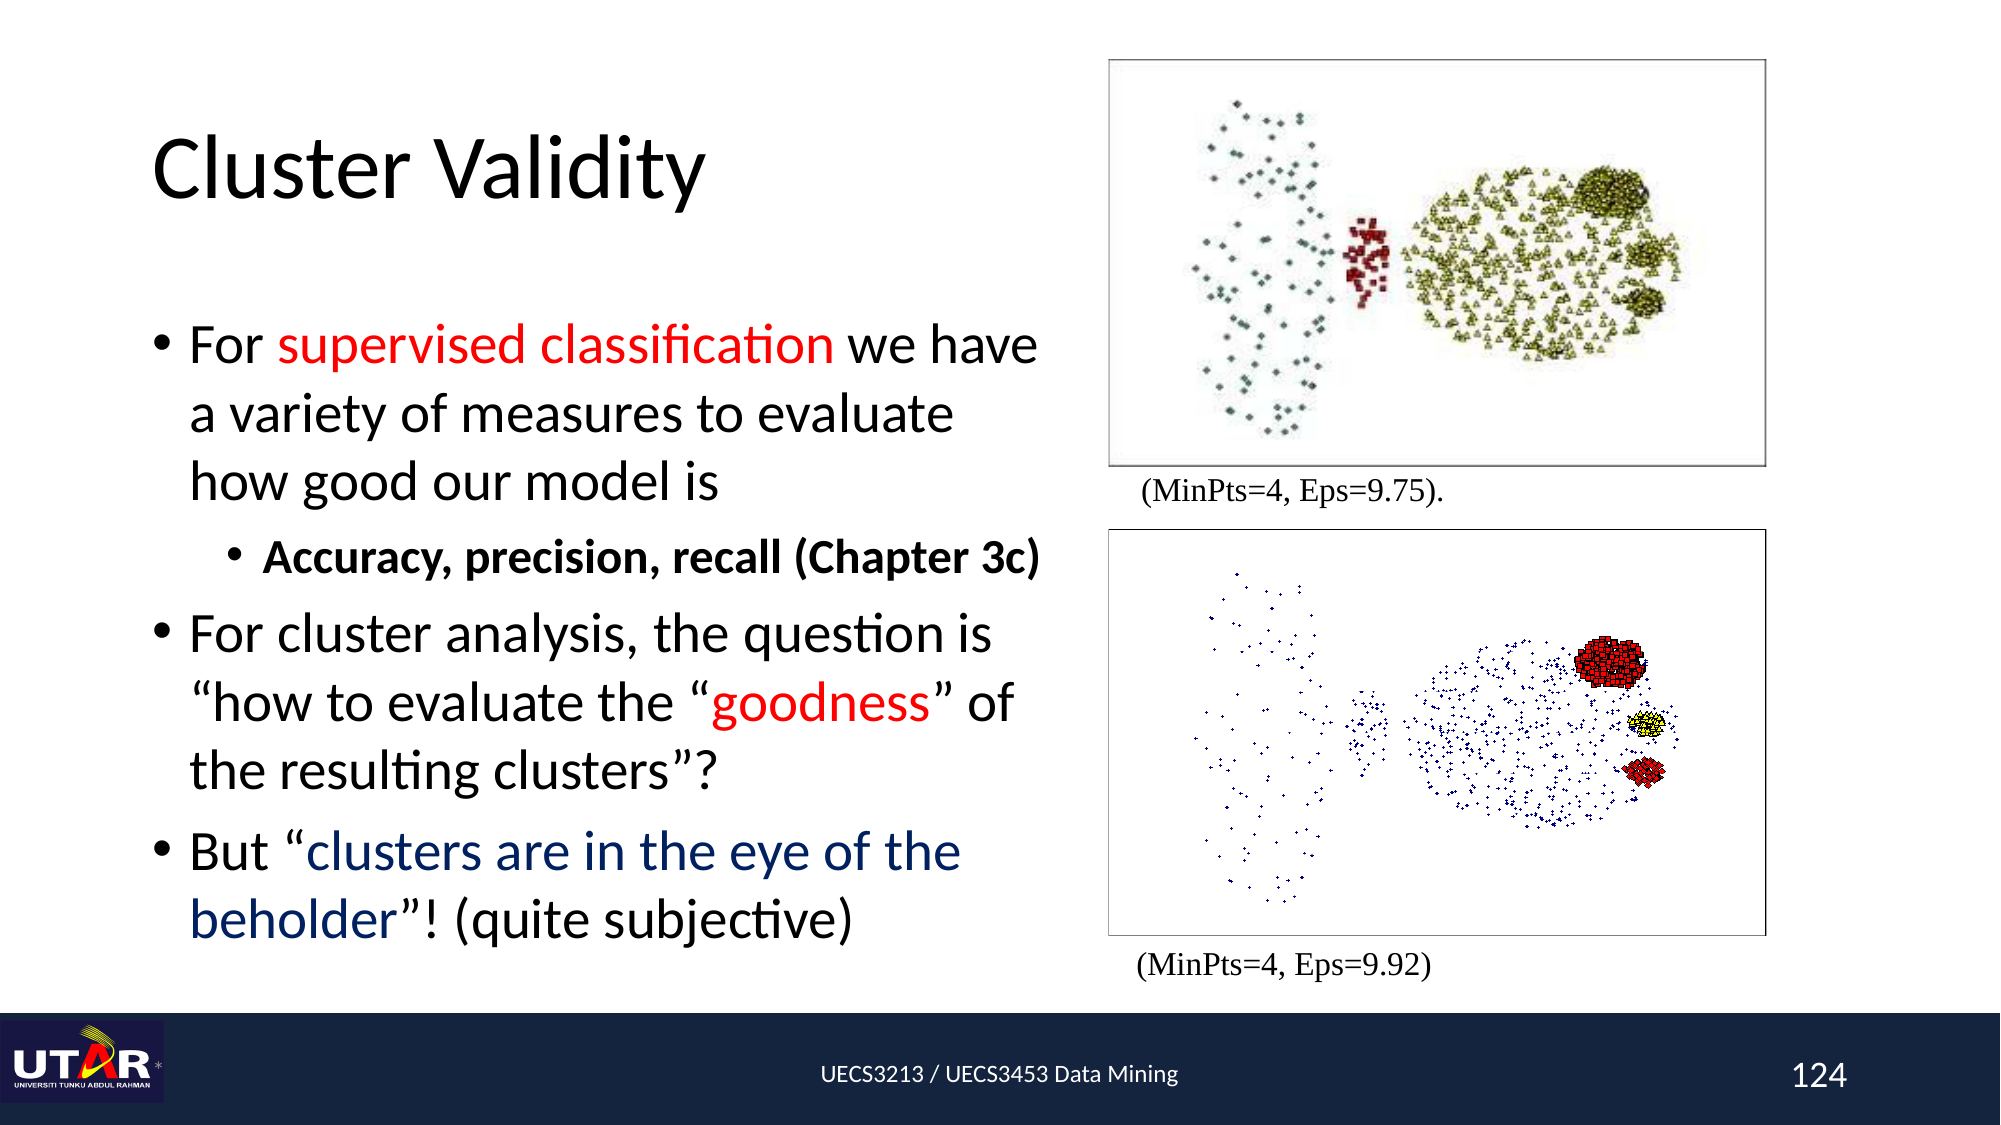

# Cluster Validity

(MinPts=4, Eps=9.75).

(MinPts=4, Eps=9.92)
For supervised classification we have a variety of measures to evaluate how good our model is
Accuracy, precision, recall (Chapter 3c)
For cluster analysis, the question is “how to evaluate the “goodness” of the resulting clusters”?
But “clusters are in the eye of the beholder”! (quite subjective)

*
UECS3213 / UECS3453 Data Mining
124